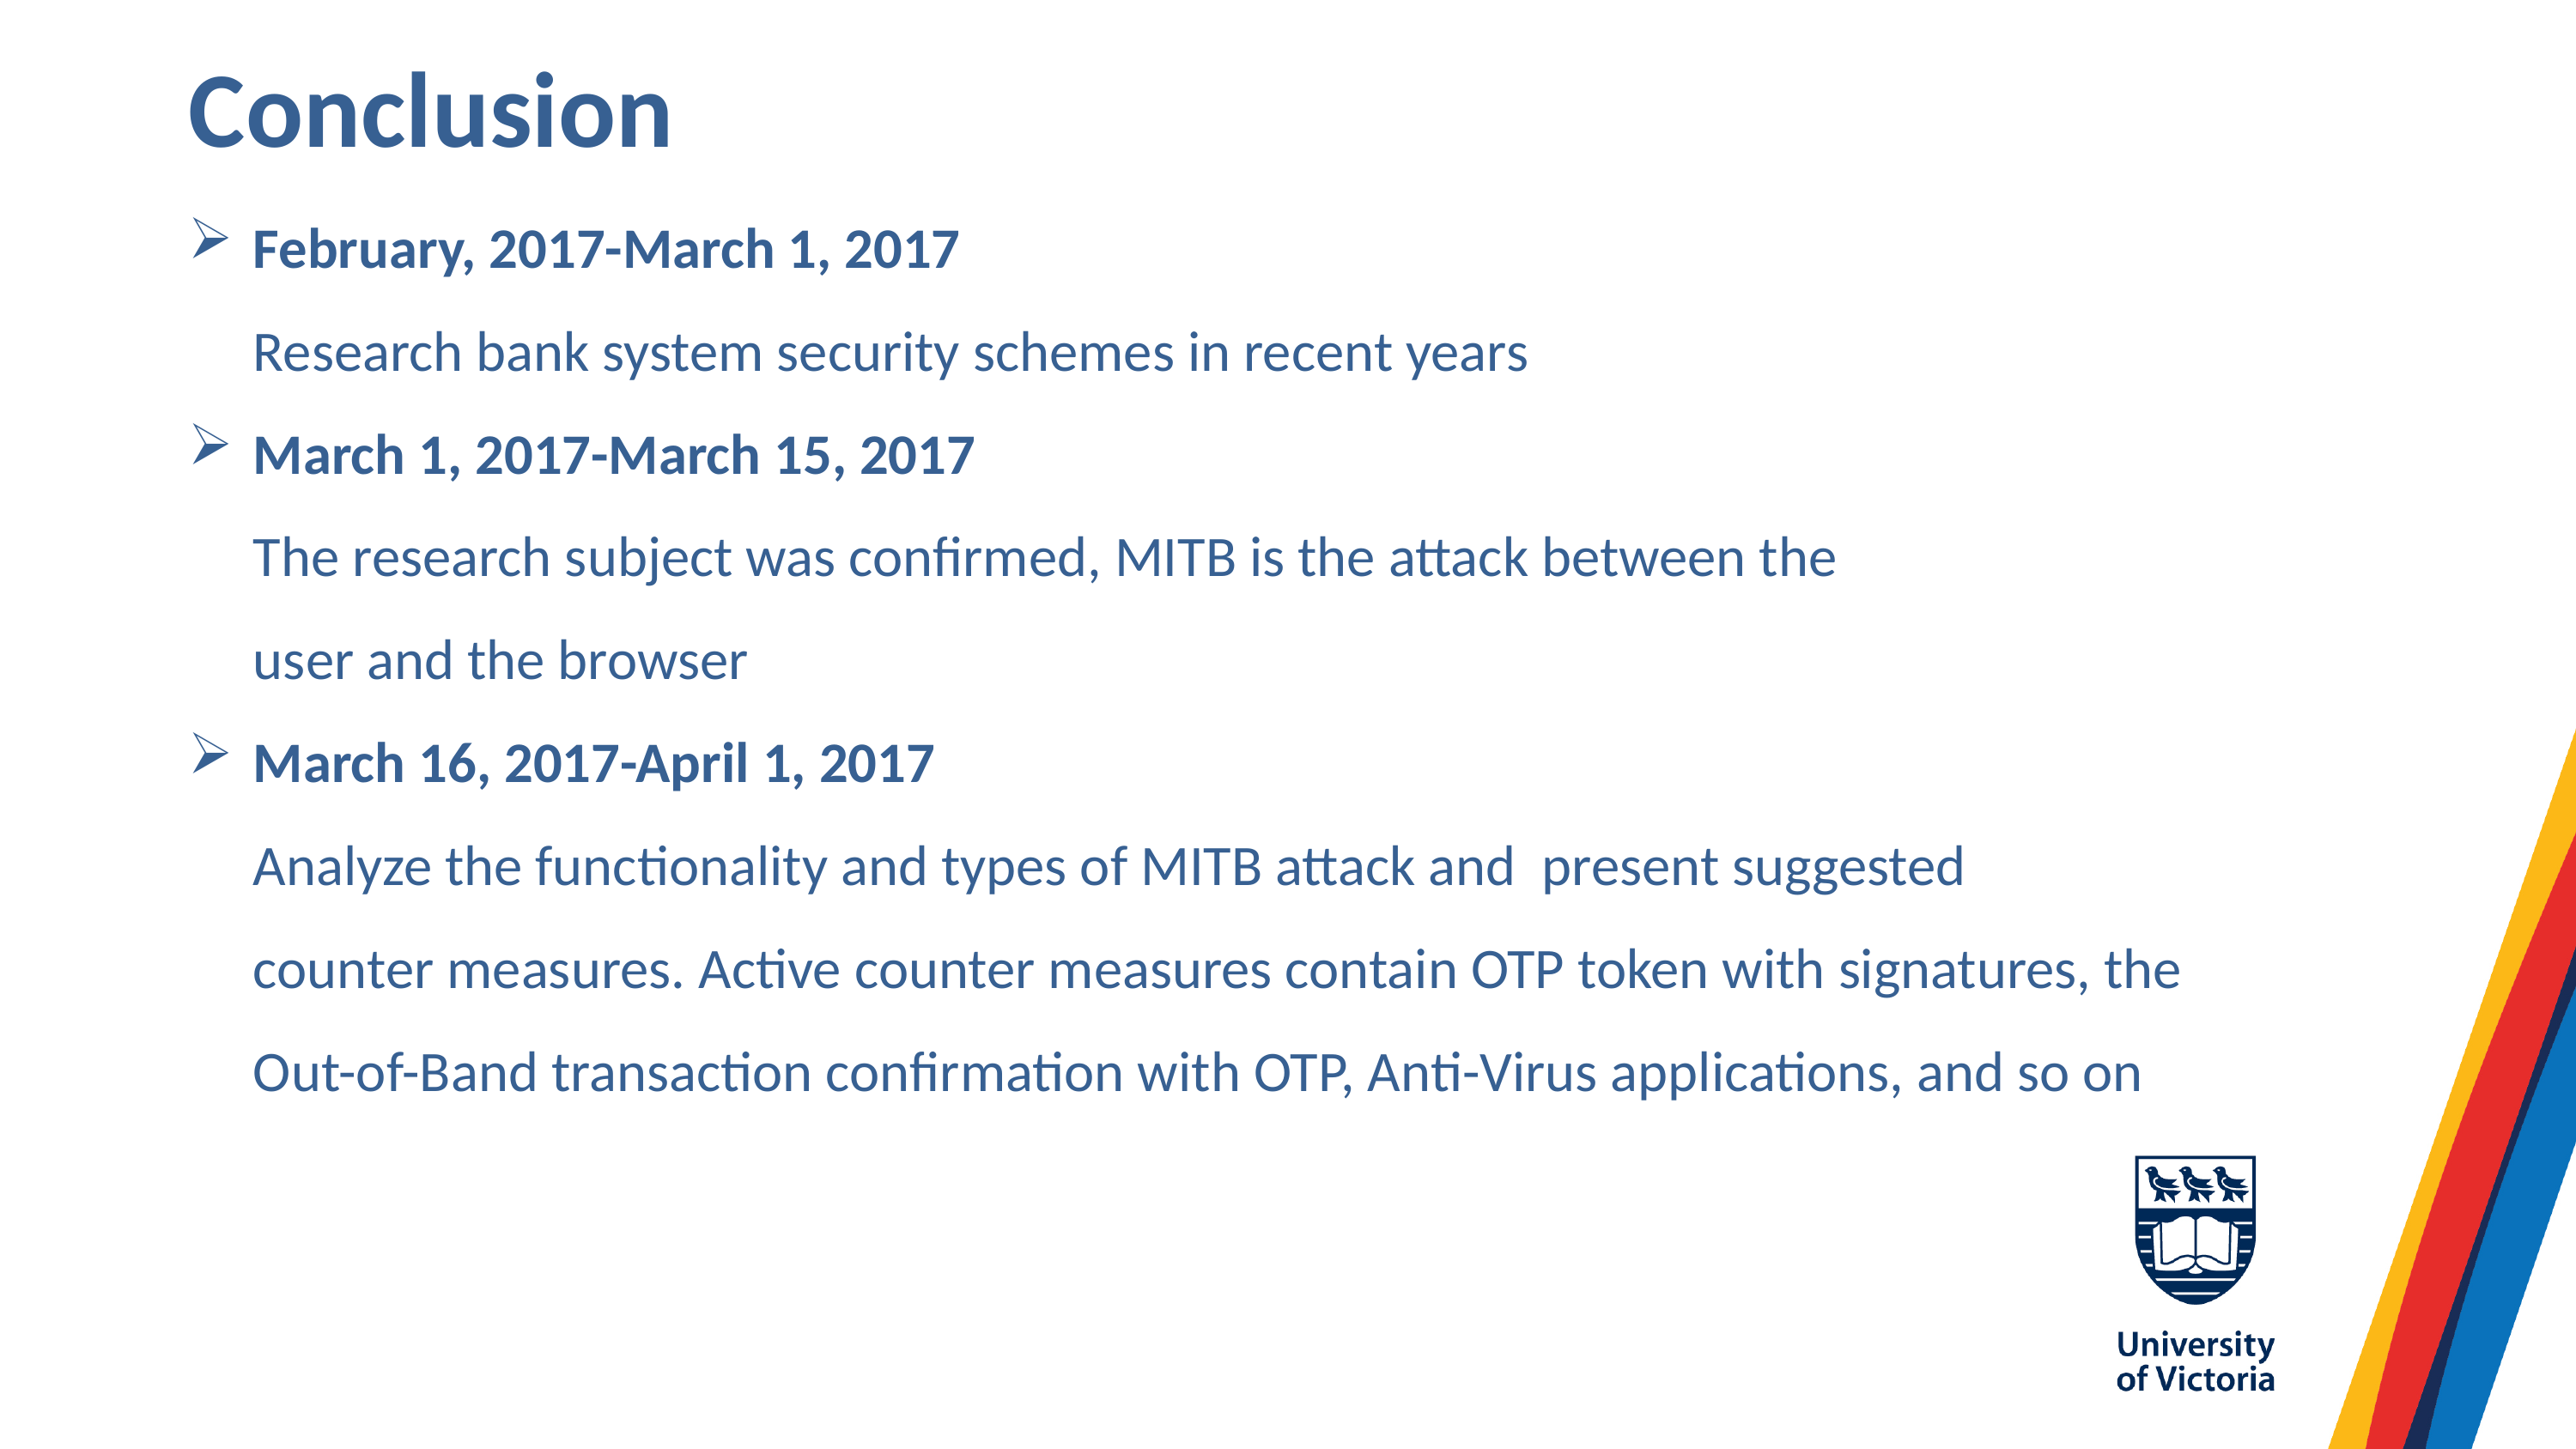

Conclusion
February, 2017-March 1, 2017
     Research bank system security schemes in recent years
March 1, 2017-March 15, 2017
     The research subject was confirmed, MITB is the attack between the
     user and the browser
March 16, 2017-April 1, 2017
     Analyze the functionality and types of MITB attack and  present suggested
     counter measures. Active counter measures contain OTP token with signatures, the
     Out-of-Band transaction confirmation with OTP, Anti-Virus applications, and so on